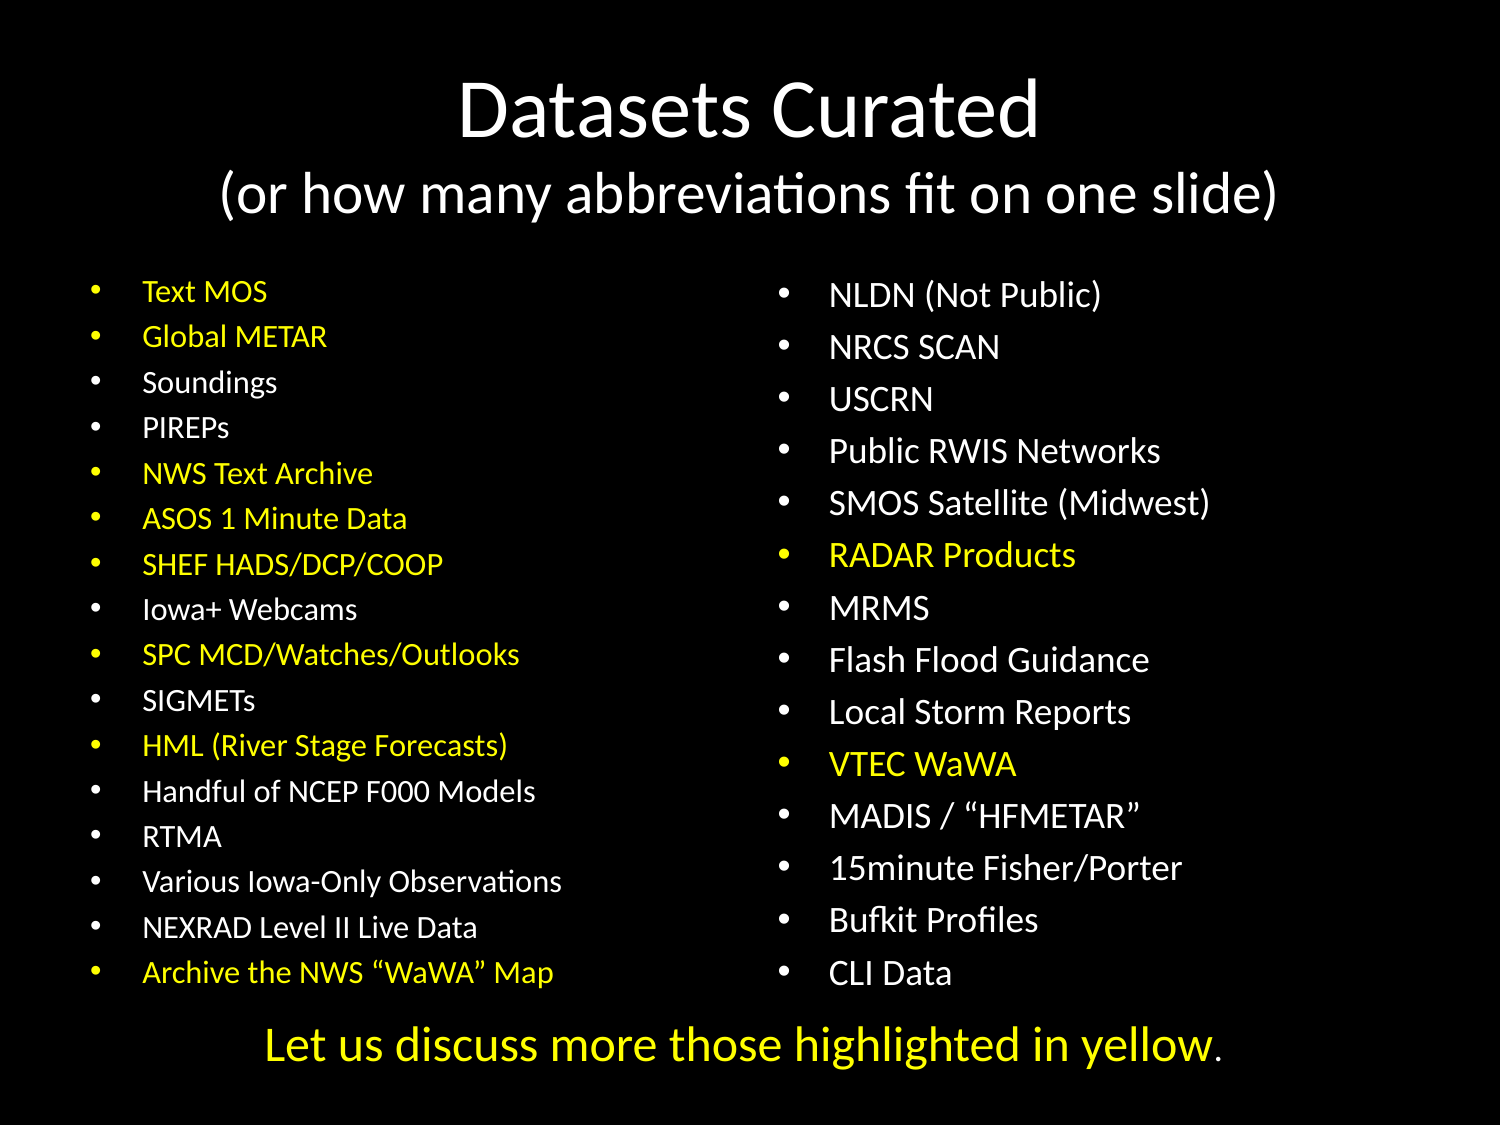

# Datasets Curated (or how many abbreviations fit on one slide)
Text MOS
Global METAR
Soundings
PIREPs
NWS Text Archive
ASOS 1 Minute Data
SHEF HADS/DCP/COOP
Iowa+ Webcams
SPC MCD/Watches/Outlooks
SIGMETs
HML (River Stage Forecasts)
Handful of NCEP F000 Models
RTMA
Various Iowa-Only Observations
NEXRAD Level II Live Data
Archive the NWS “WaWA” Map
NLDN (Not Public)
NRCS SCAN
USCRN
Public RWIS Networks
SMOS Satellite (Midwest)
RADAR Products
MRMS
Flash Flood Guidance
Local Storm Reports
VTEC WaWA
MADIS / “HFMETAR”
15minute Fisher/Porter
Bufkit Profiles
CLI Data
Let us discuss more those highlighted in yellow.